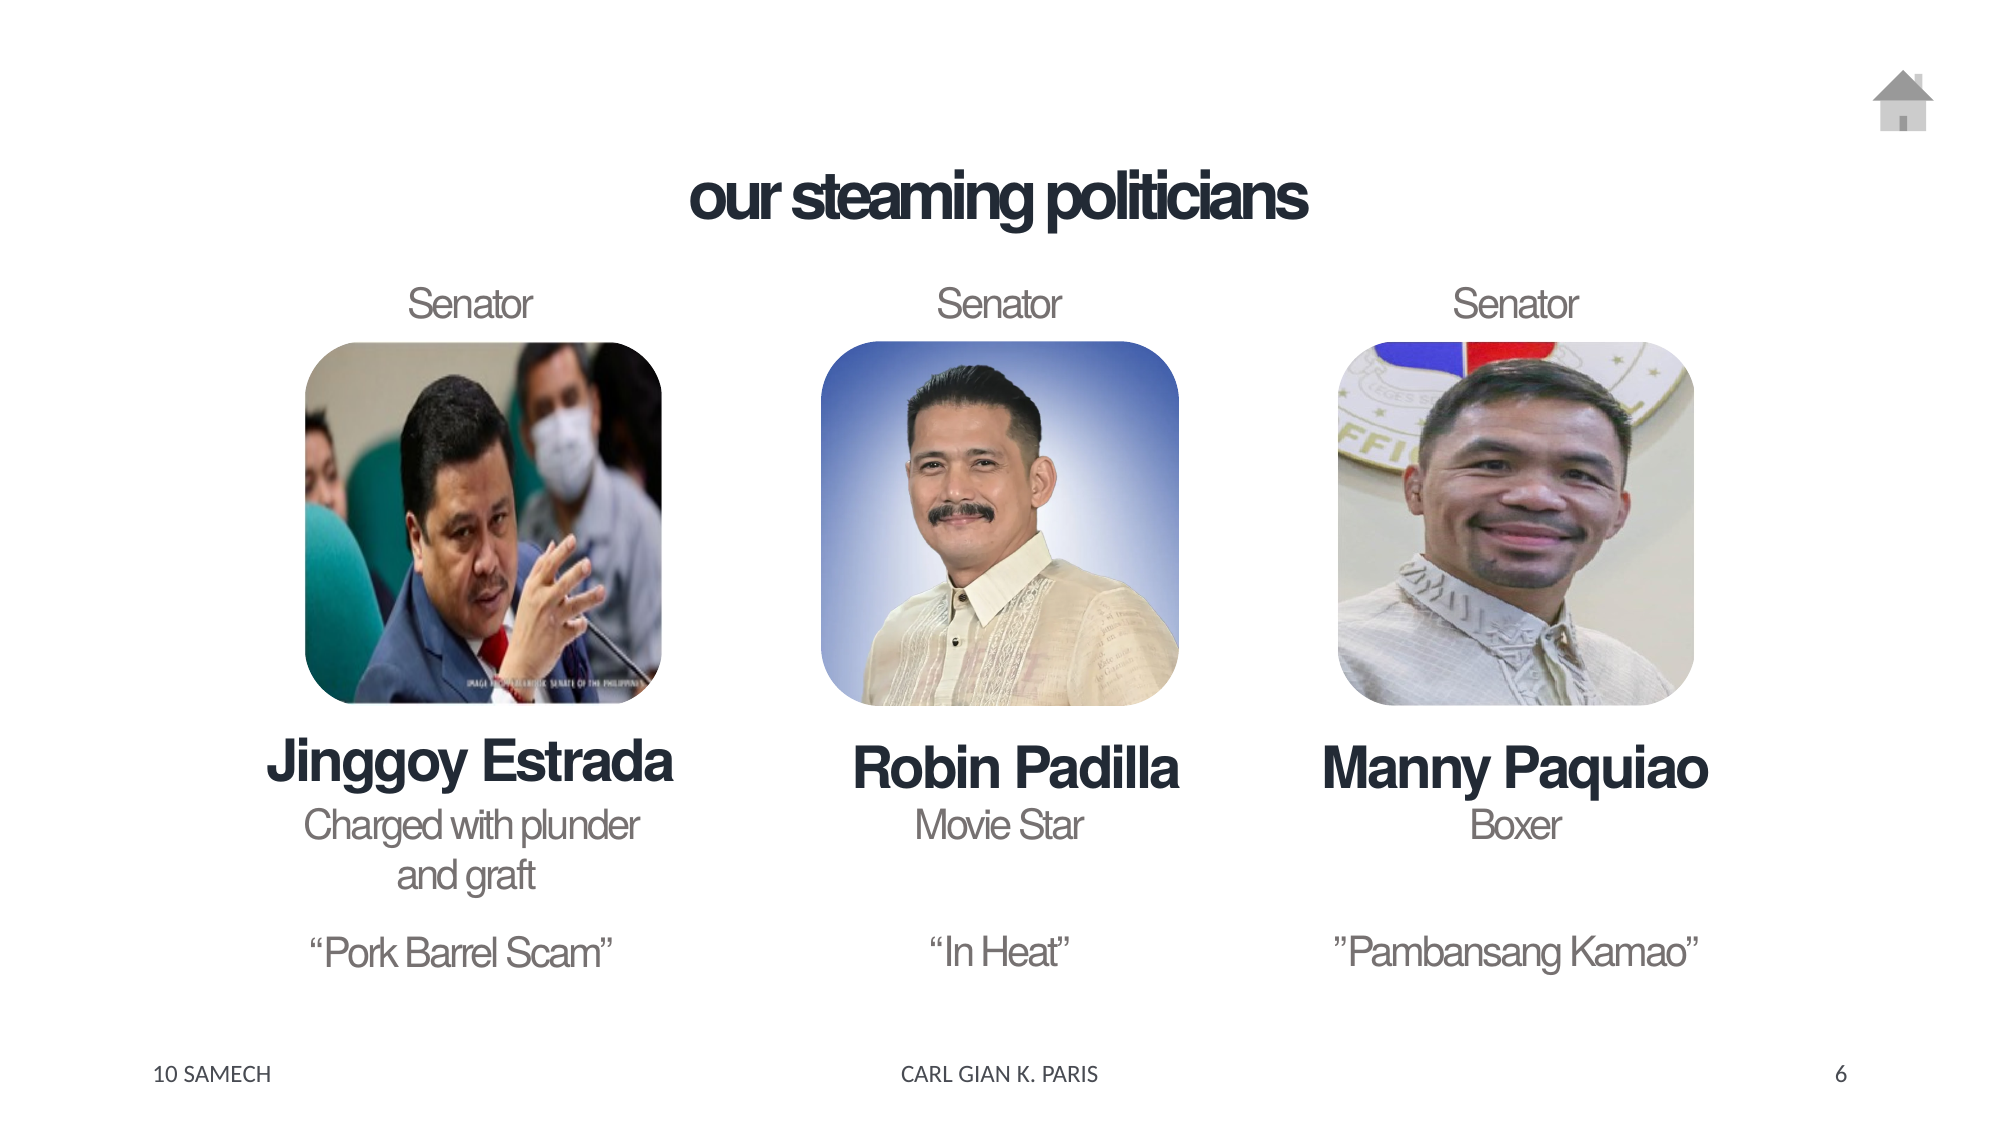

our steaming politicians
Senator
Senator
Senator

Jinggoy Estrada
Robin Padilla
Manny Paquiao
Charged with plunder and graft
Movie Star
Boxer
“In Heat”
”Pambansang Kamao”
“Pork Barrel Scam”
10 SAMECH
CARL GIAN K. PARIS
6